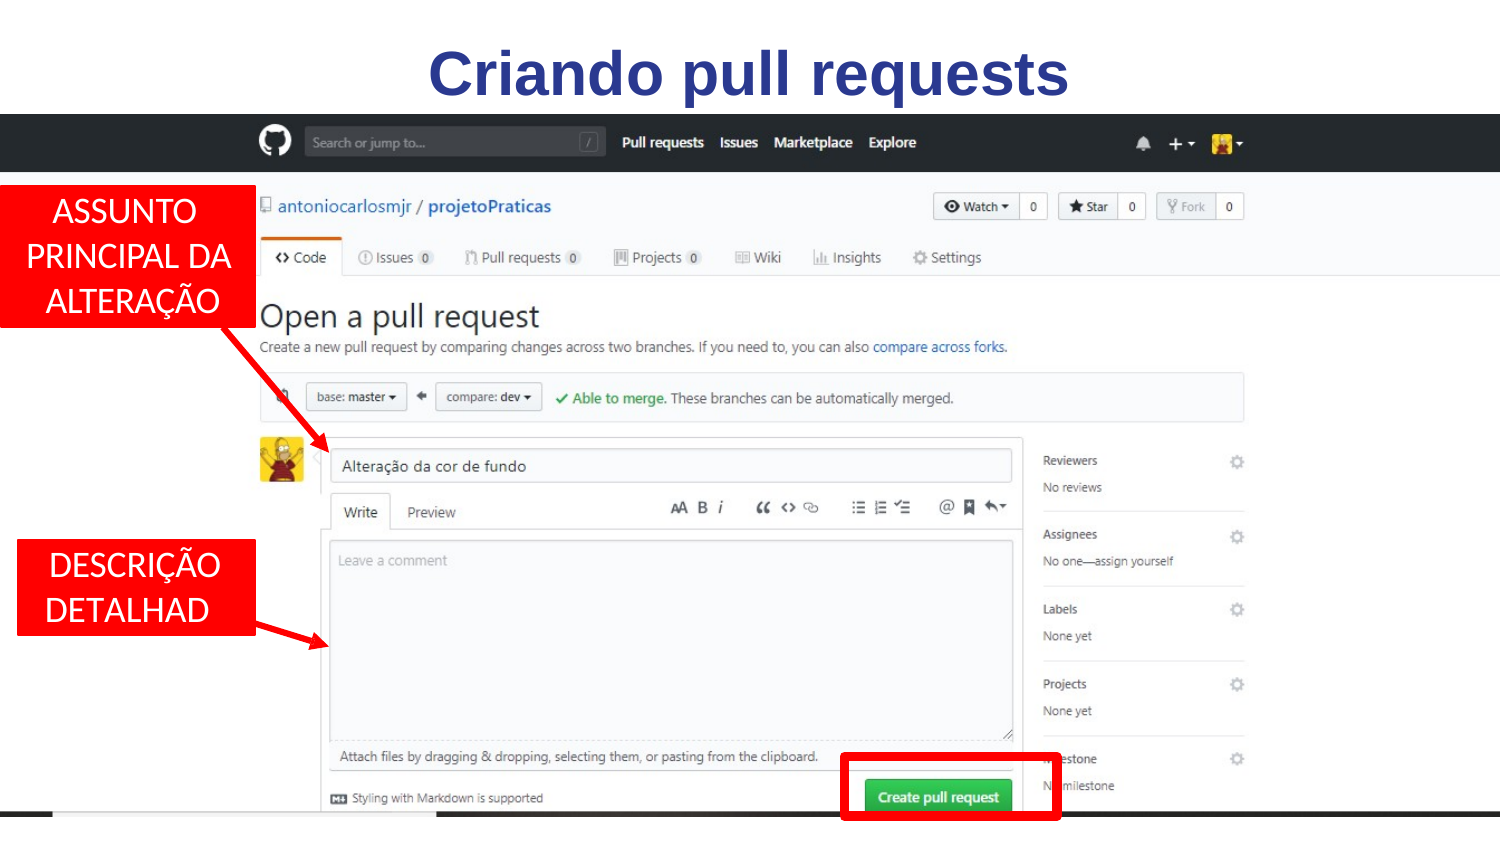

# Criando pull requests

ASSUNTO  PRINCIPAL DA  ALTERAÇÃO
DESCRIÇÃO  DETALHADA